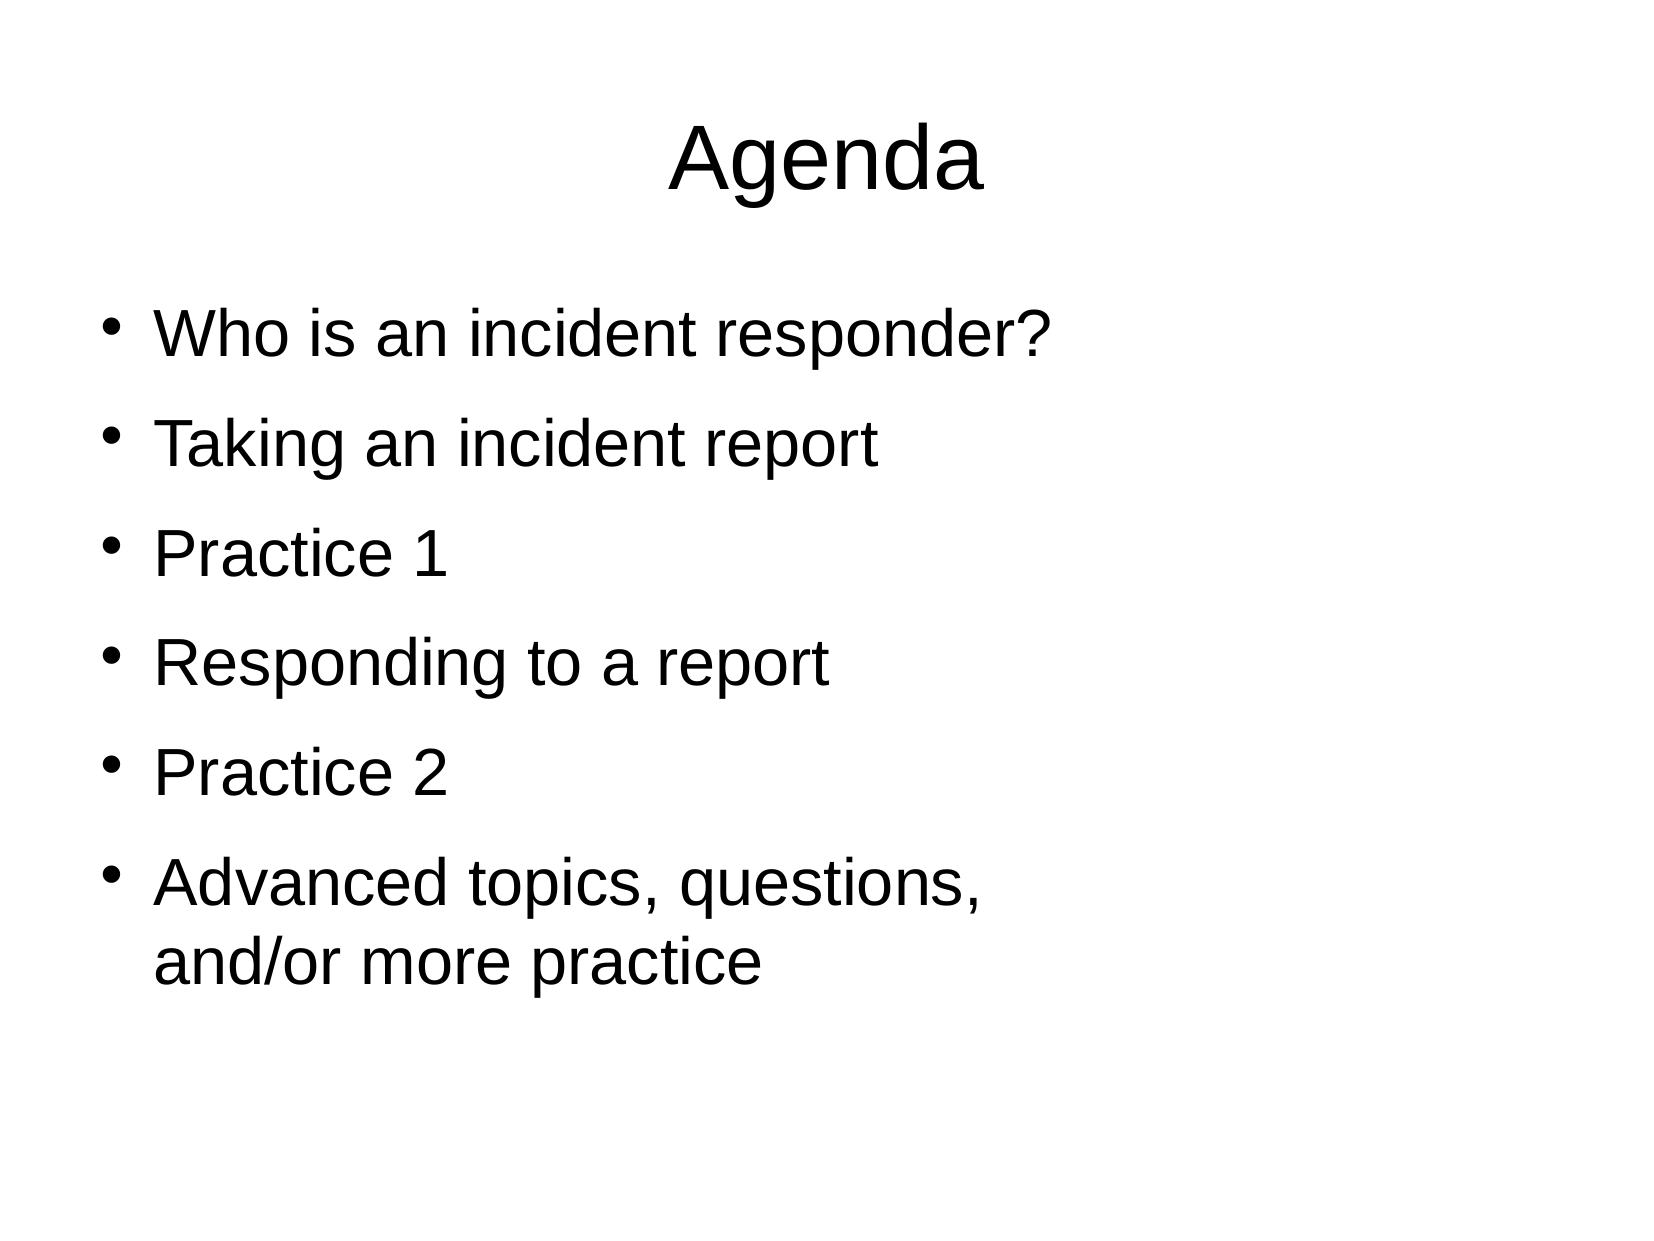

Agenda
Who is an incident responder?
Taking an incident report
Practice 1
Responding to a report
Practice 2
Advanced topics, questions,
and/or more practice